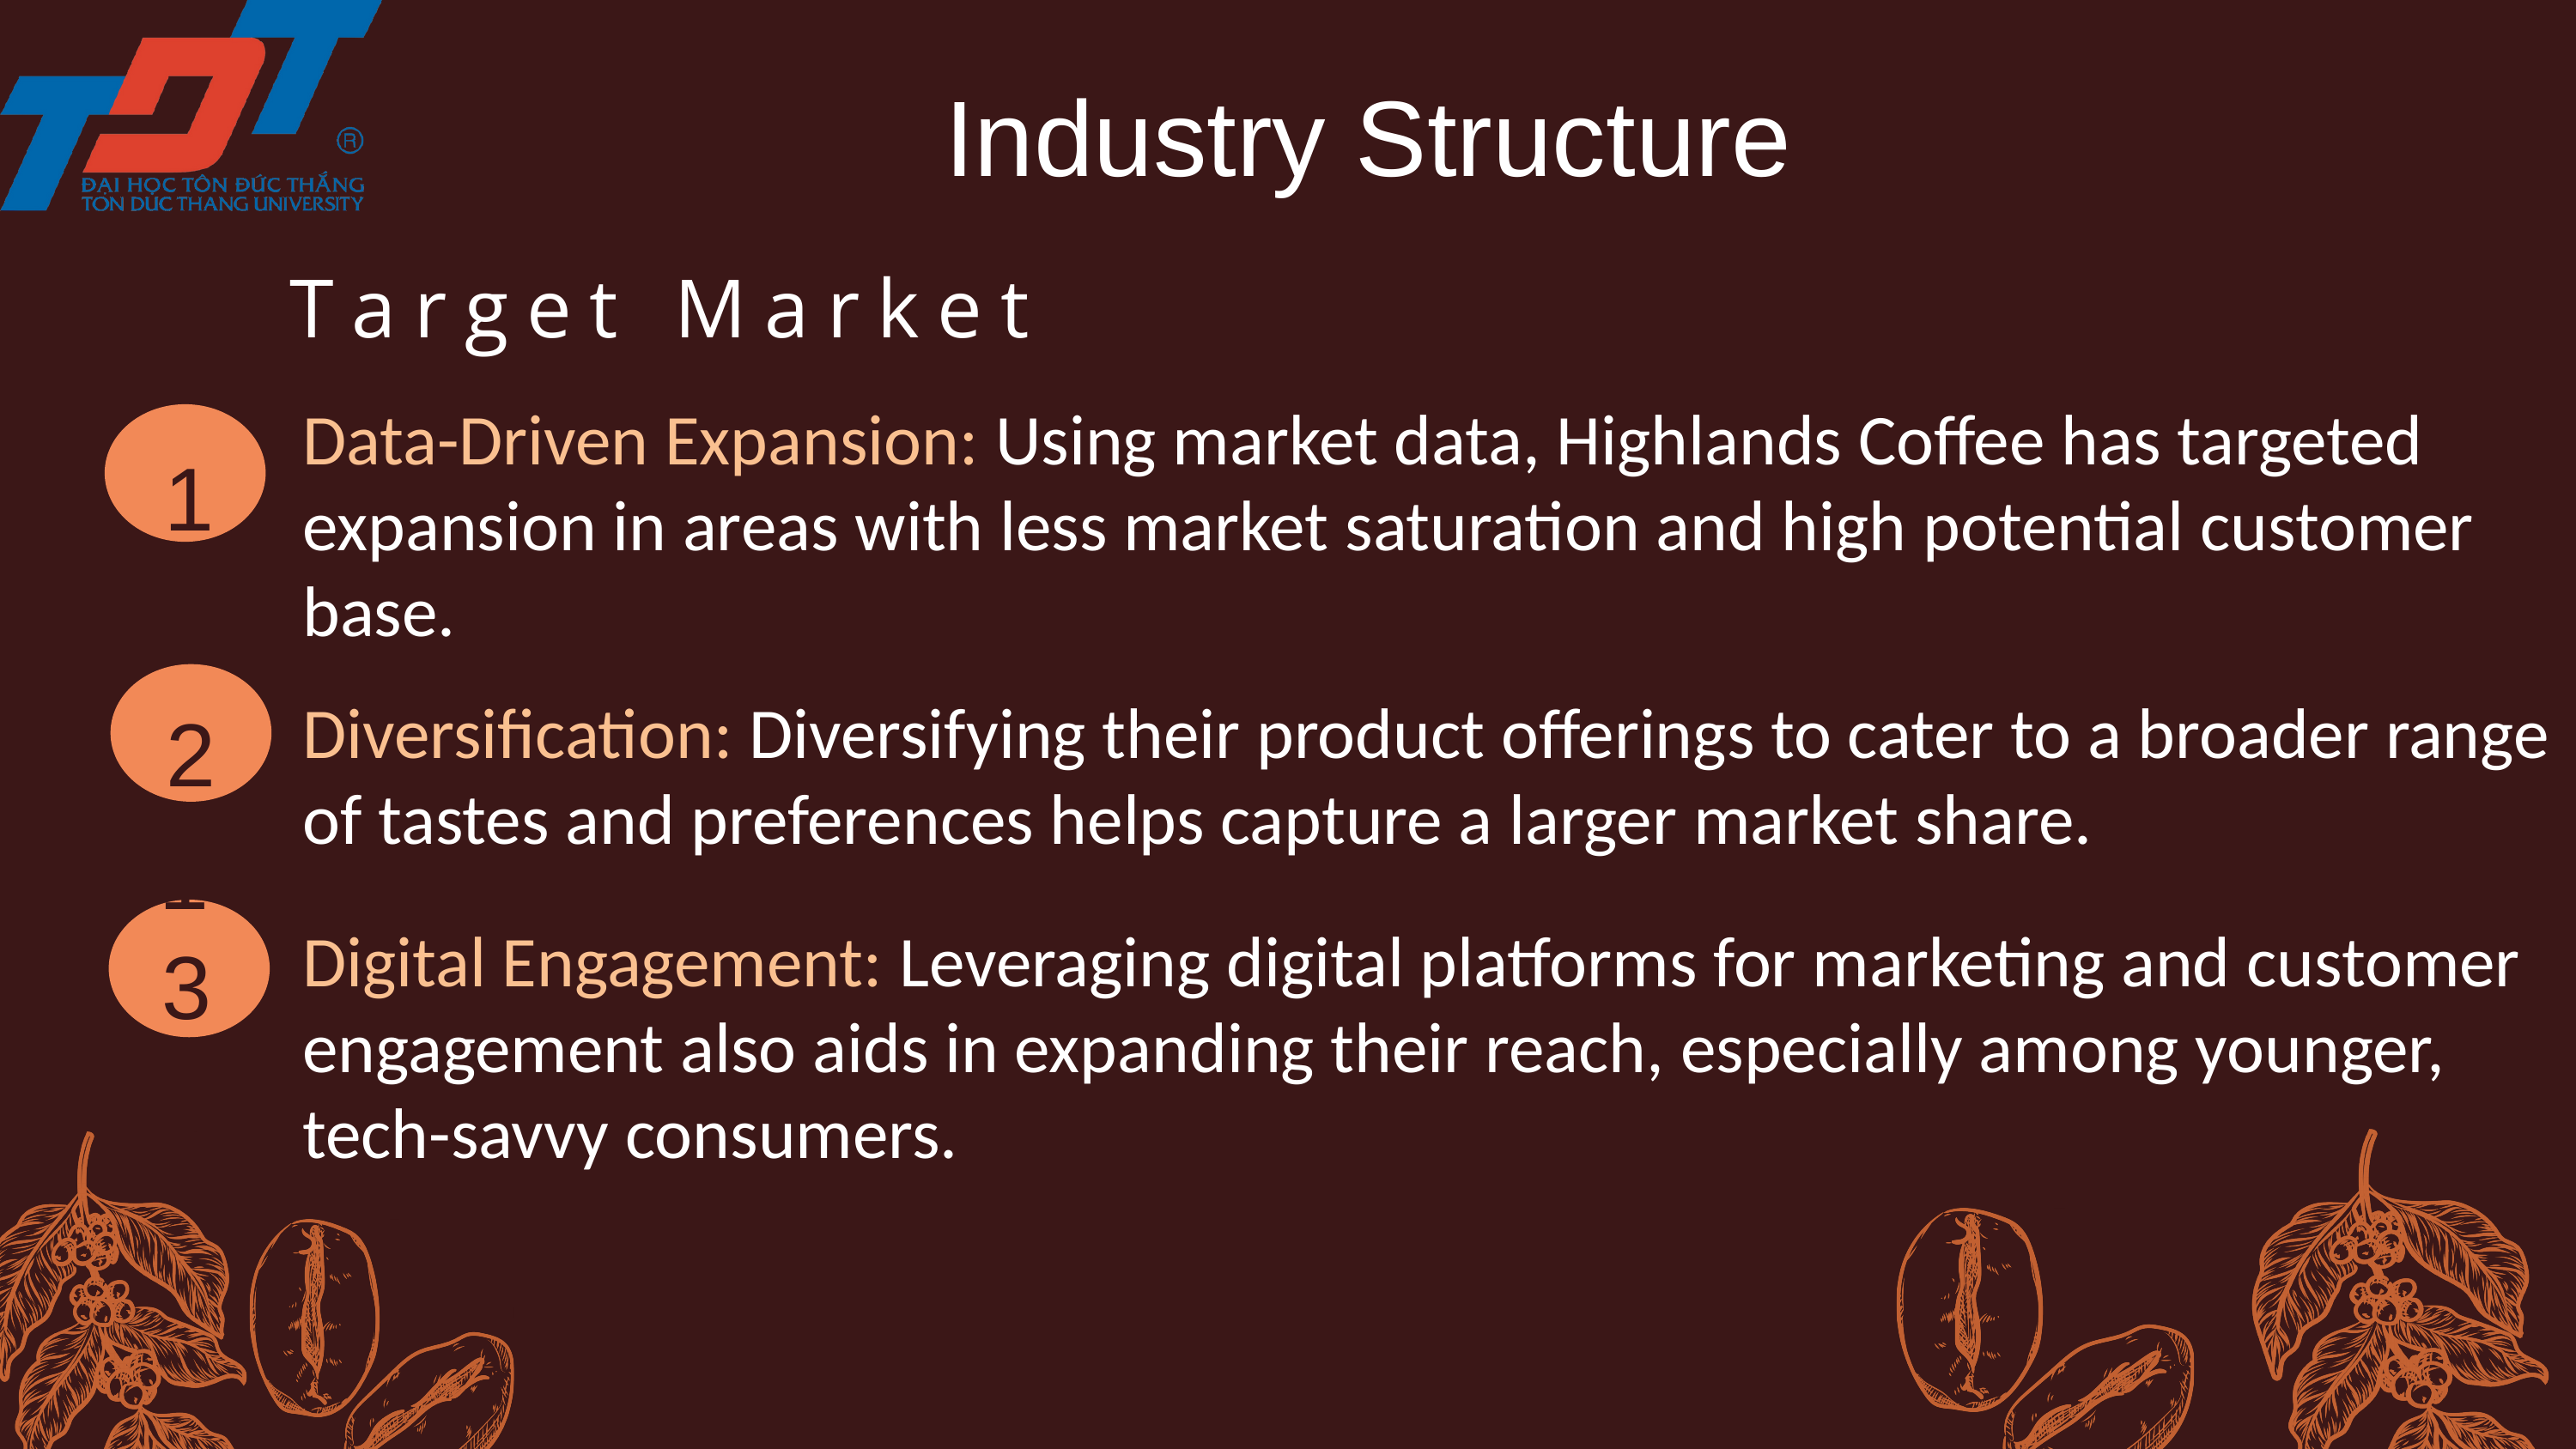

Industry Structure
Target Market
1
Data-Driven Expansion: Using market data, Highlands Coffee has targeted expansion in areas with less market saturation and high potential customer base.

2

Diversification: Diversifying their product offerings to cater to a broader range of tastes and preferences helps capture a larger market share.
2
1
3

Digital Engagement: Leveraging digital platforms for marketing and customer engagement also aids in expanding their reach, especially among younger, tech-savvy consumers.